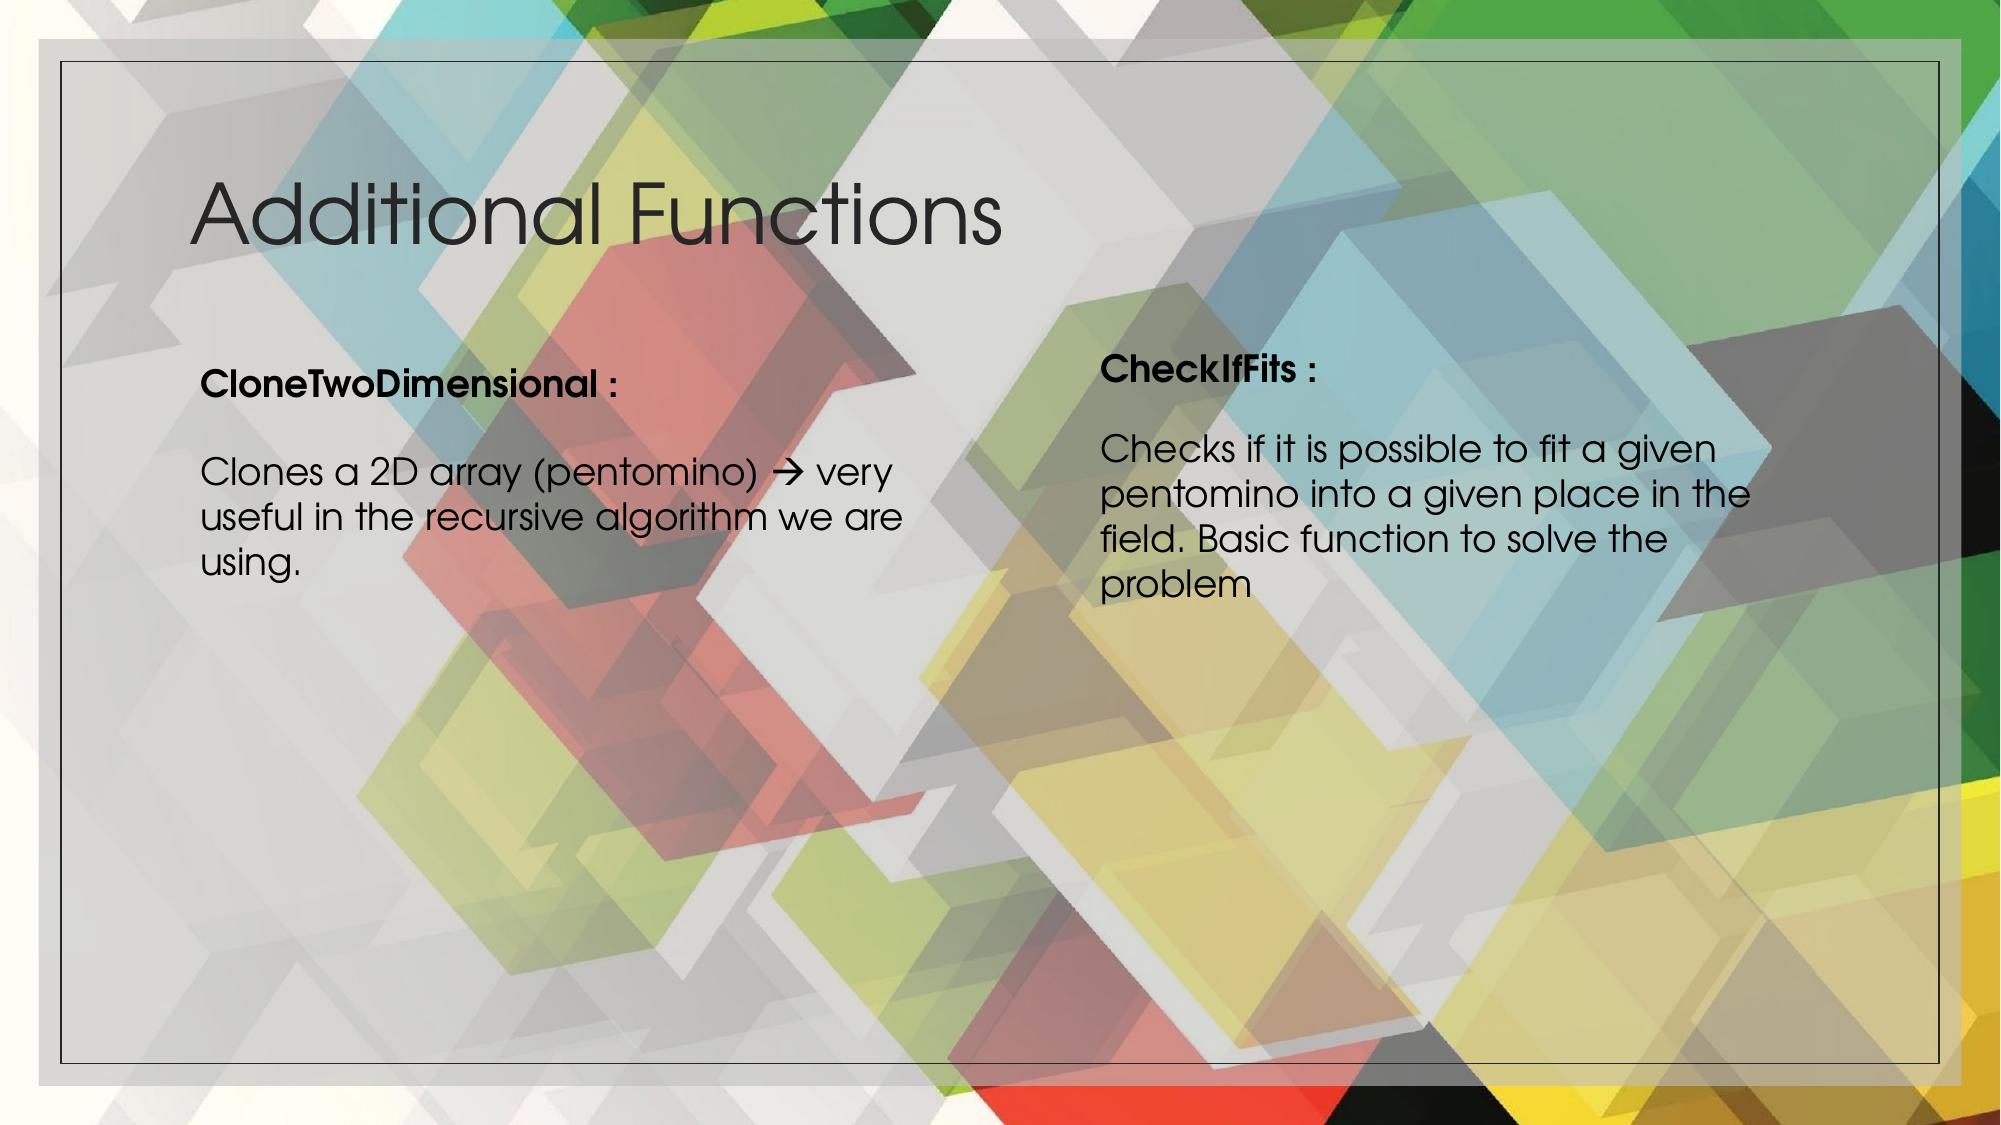

# Additional Functions
CheckIfFits :
CloneTwoDimensional :
Checks if it is possible to fit a given pentomino into a given place in the field. Basic function to solve the problem

Clones a 2D array (pentomino) 🡪 very useful in the recursive algorithm we are using.